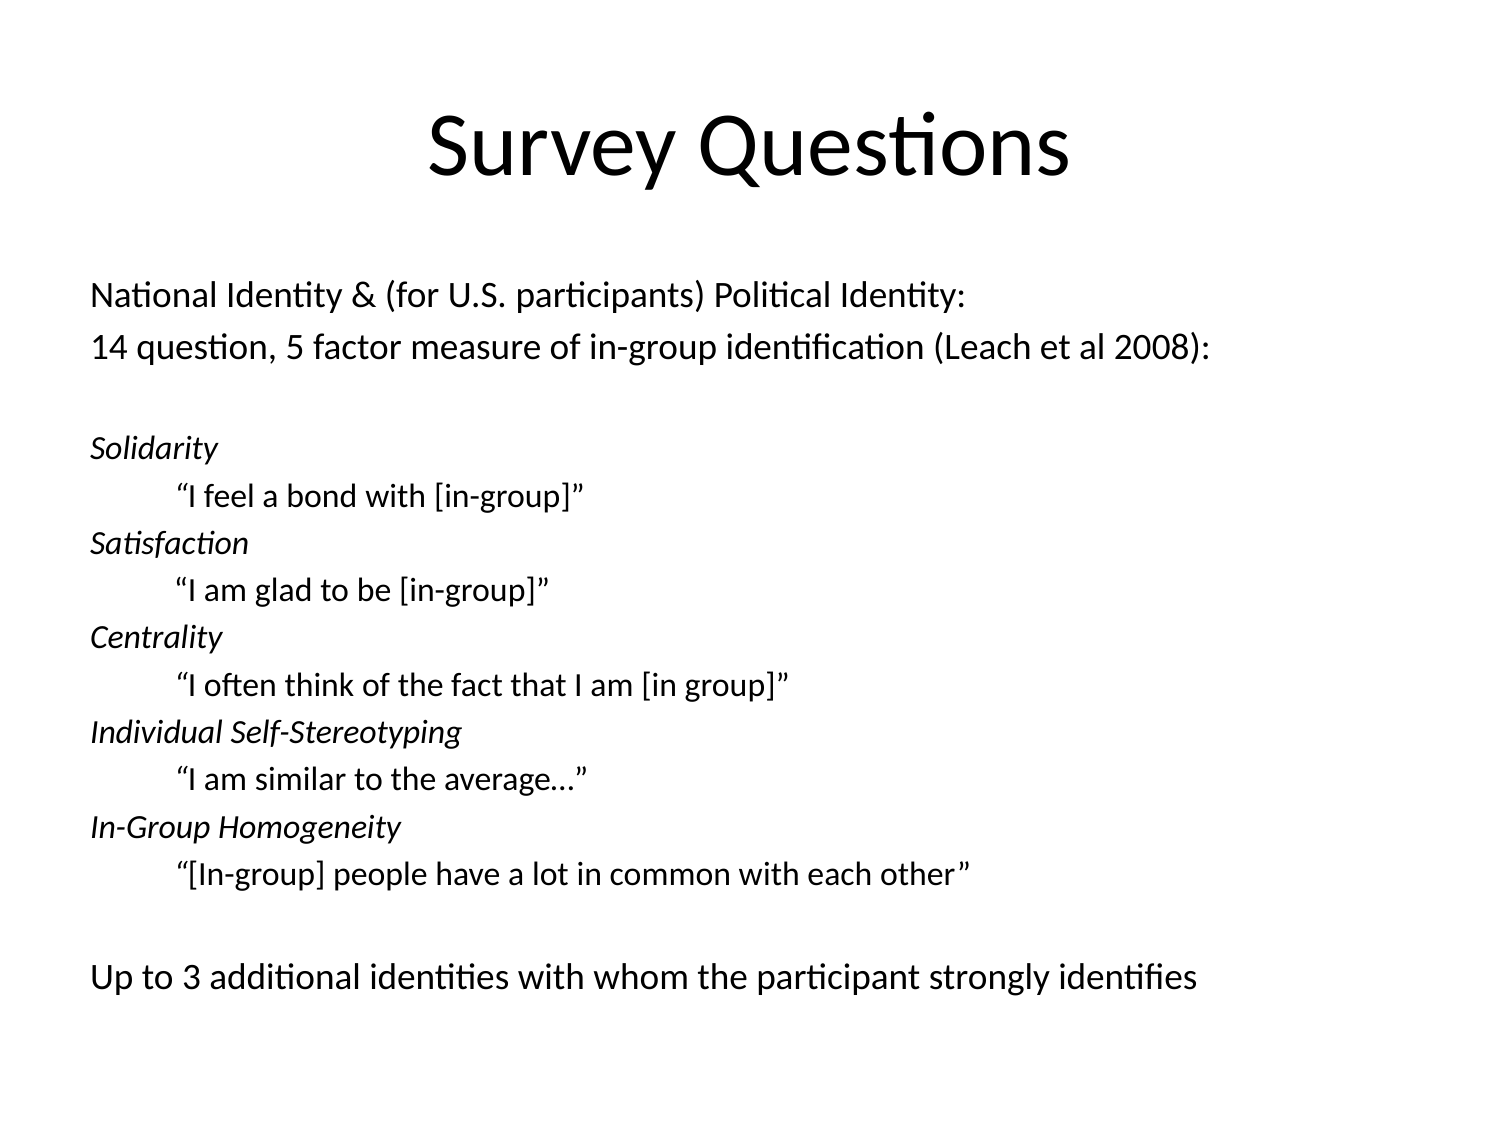

# Survey Questions
National Identity & (for U.S. participants) Political Identity:
14 question, 5 factor measure of in-group identification (Leach et al 2008):

Solidarity
	“I feel a bond with [in-group]”
Satisfaction
	“I am glad to be [in-group]”
Centrality
	“I often think of the fact that I am [in group]”
Individual Self-Stereotyping
	“I am similar to the average…”
In-Group Homogeneity
	“[In-group] people have a lot in common with each other”

Up to 3 additional identities with whom the participant strongly identifies